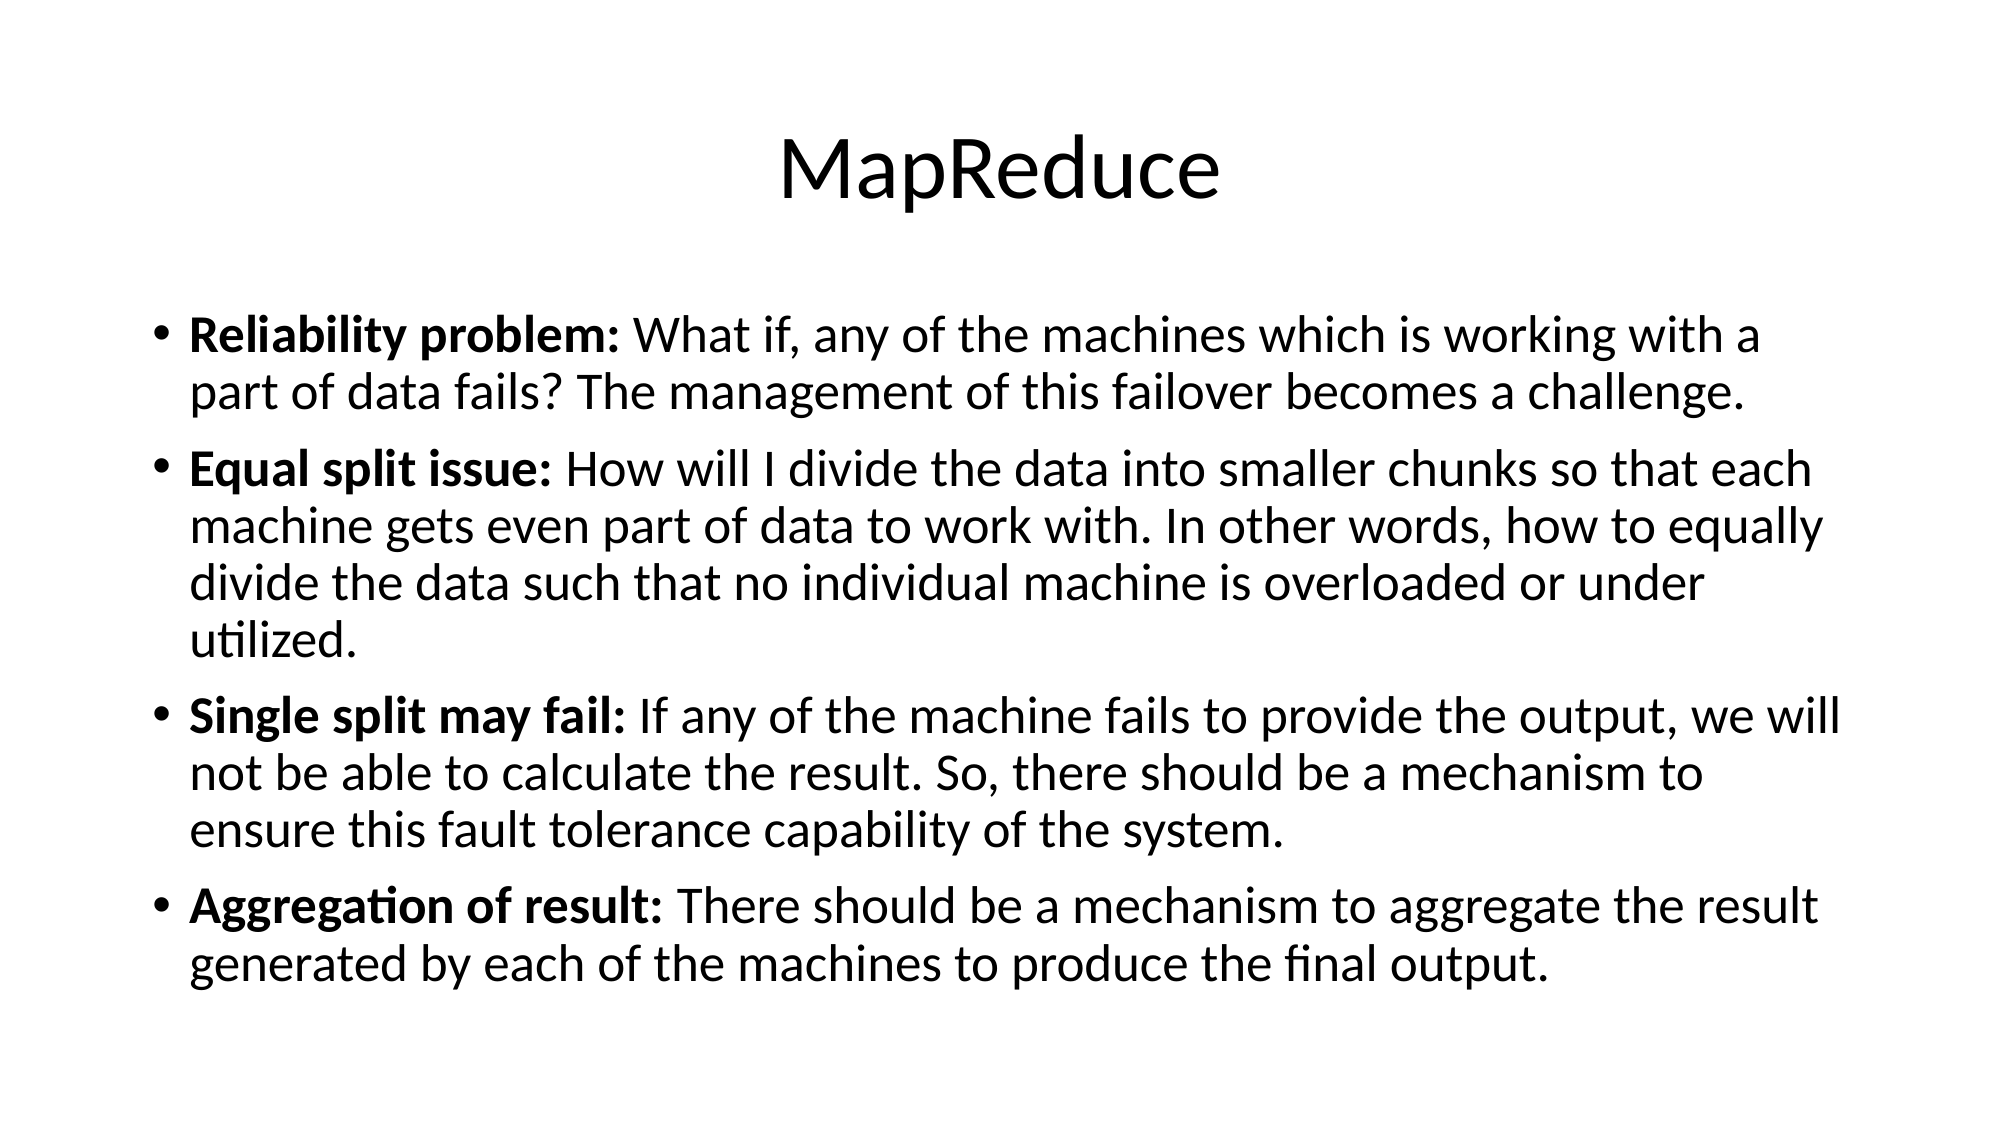

# MapReduce
Reliability problem: What if, any of the machines which is working with a part of data fails? The management of this failover becomes a challenge.
Equal split issue: How will I divide the data into smaller chunks so that each machine gets even part of data to work with. In other words, how to equally divide the data such that no individual machine is overloaded or under utilized.
Single split may fail: If any of the machine fails to provide the output, we will not be able to calculate the result. So, there should be a mechanism to ensure this fault tolerance capability of the system.
Aggregation of result: There should be a mechanism to aggregate the result generated by each of the machines to produce the final output.